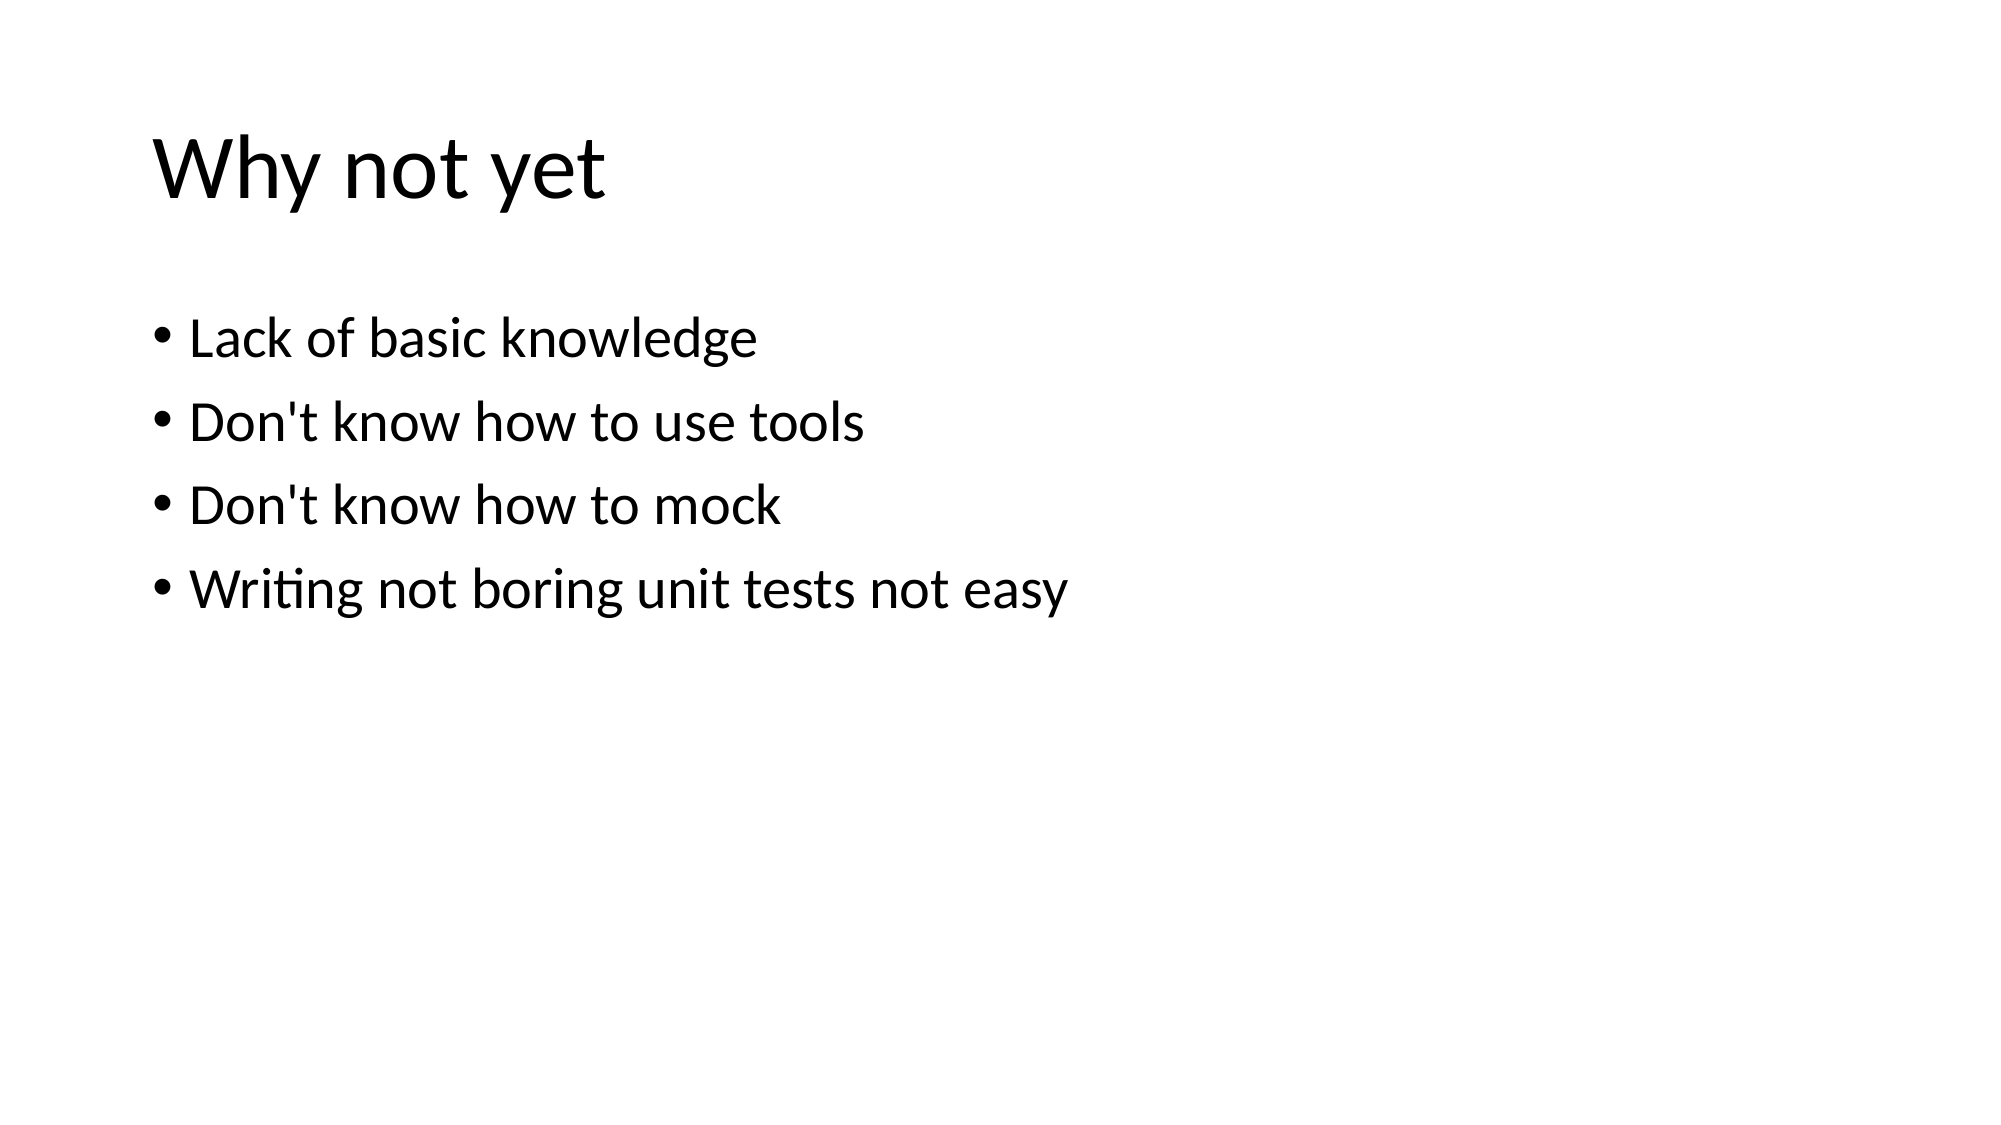

# Why not yet
Lack of basic knowledge
Don't know how to use tools
Don't know how to mock
Writing not boring unit tests not easy